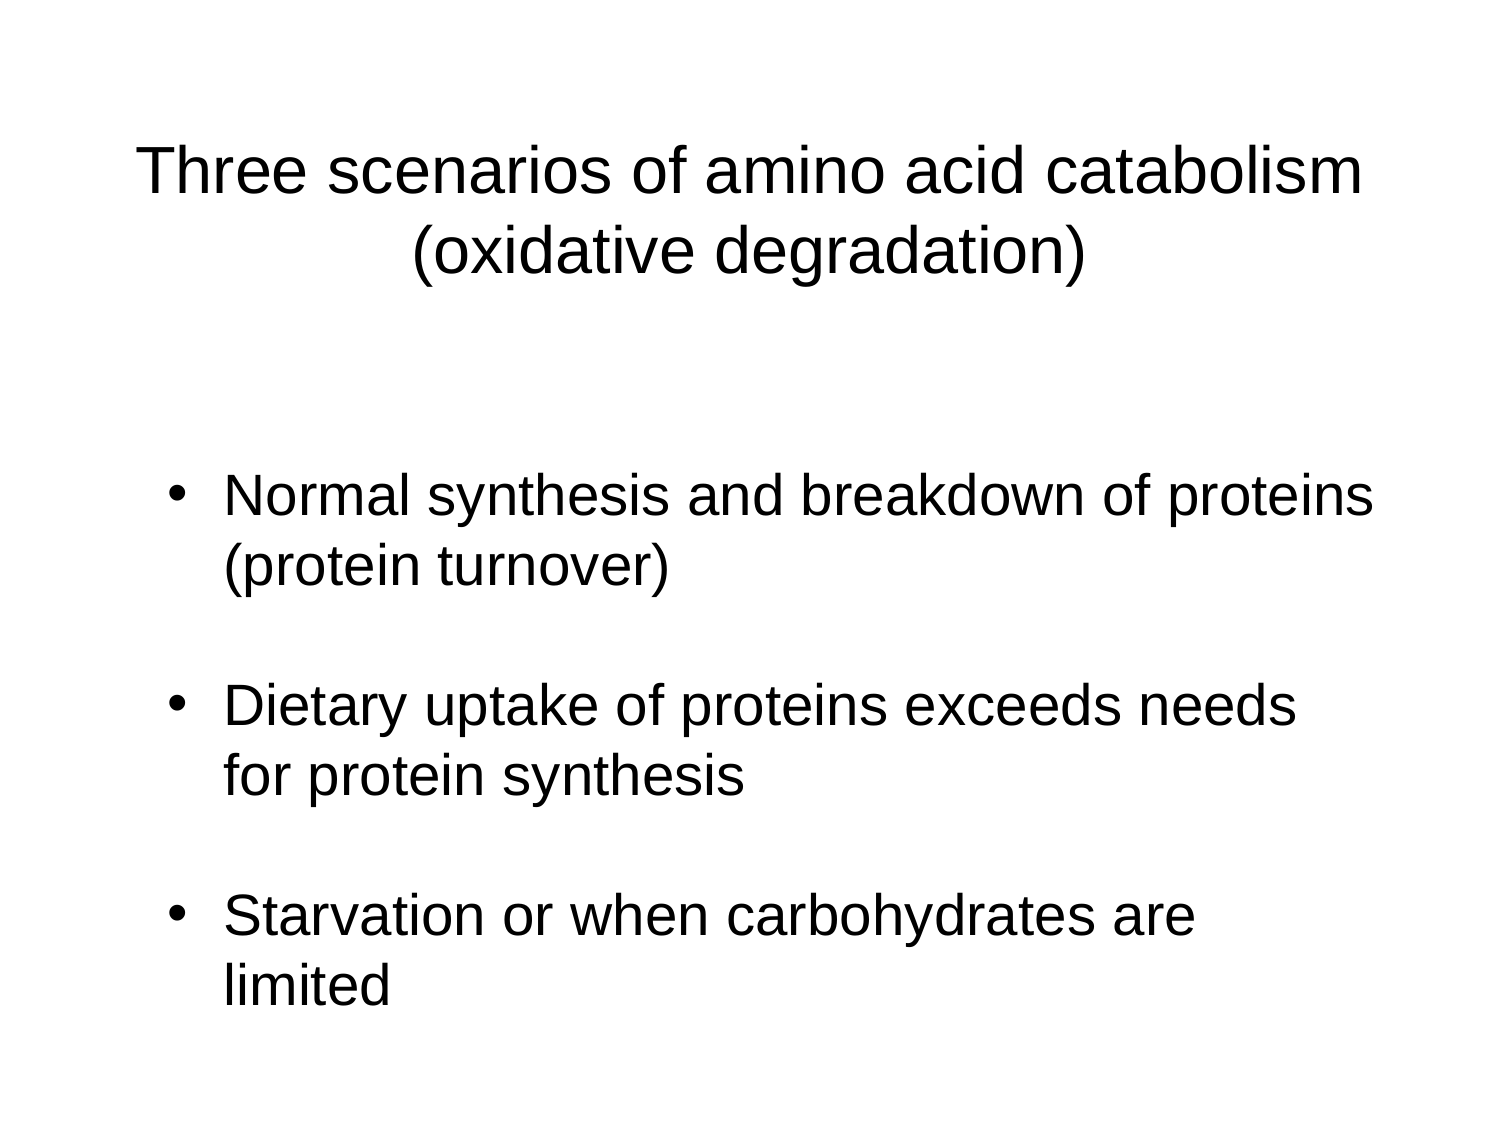

Three scenarios of amino acid catabolism (oxidative degradation)
Normal synthesis and breakdown of proteins (protein turnover)

Dietary uptake of proteins exceeds needs for protein synthesis

Starvation or when carbohydrates are limited